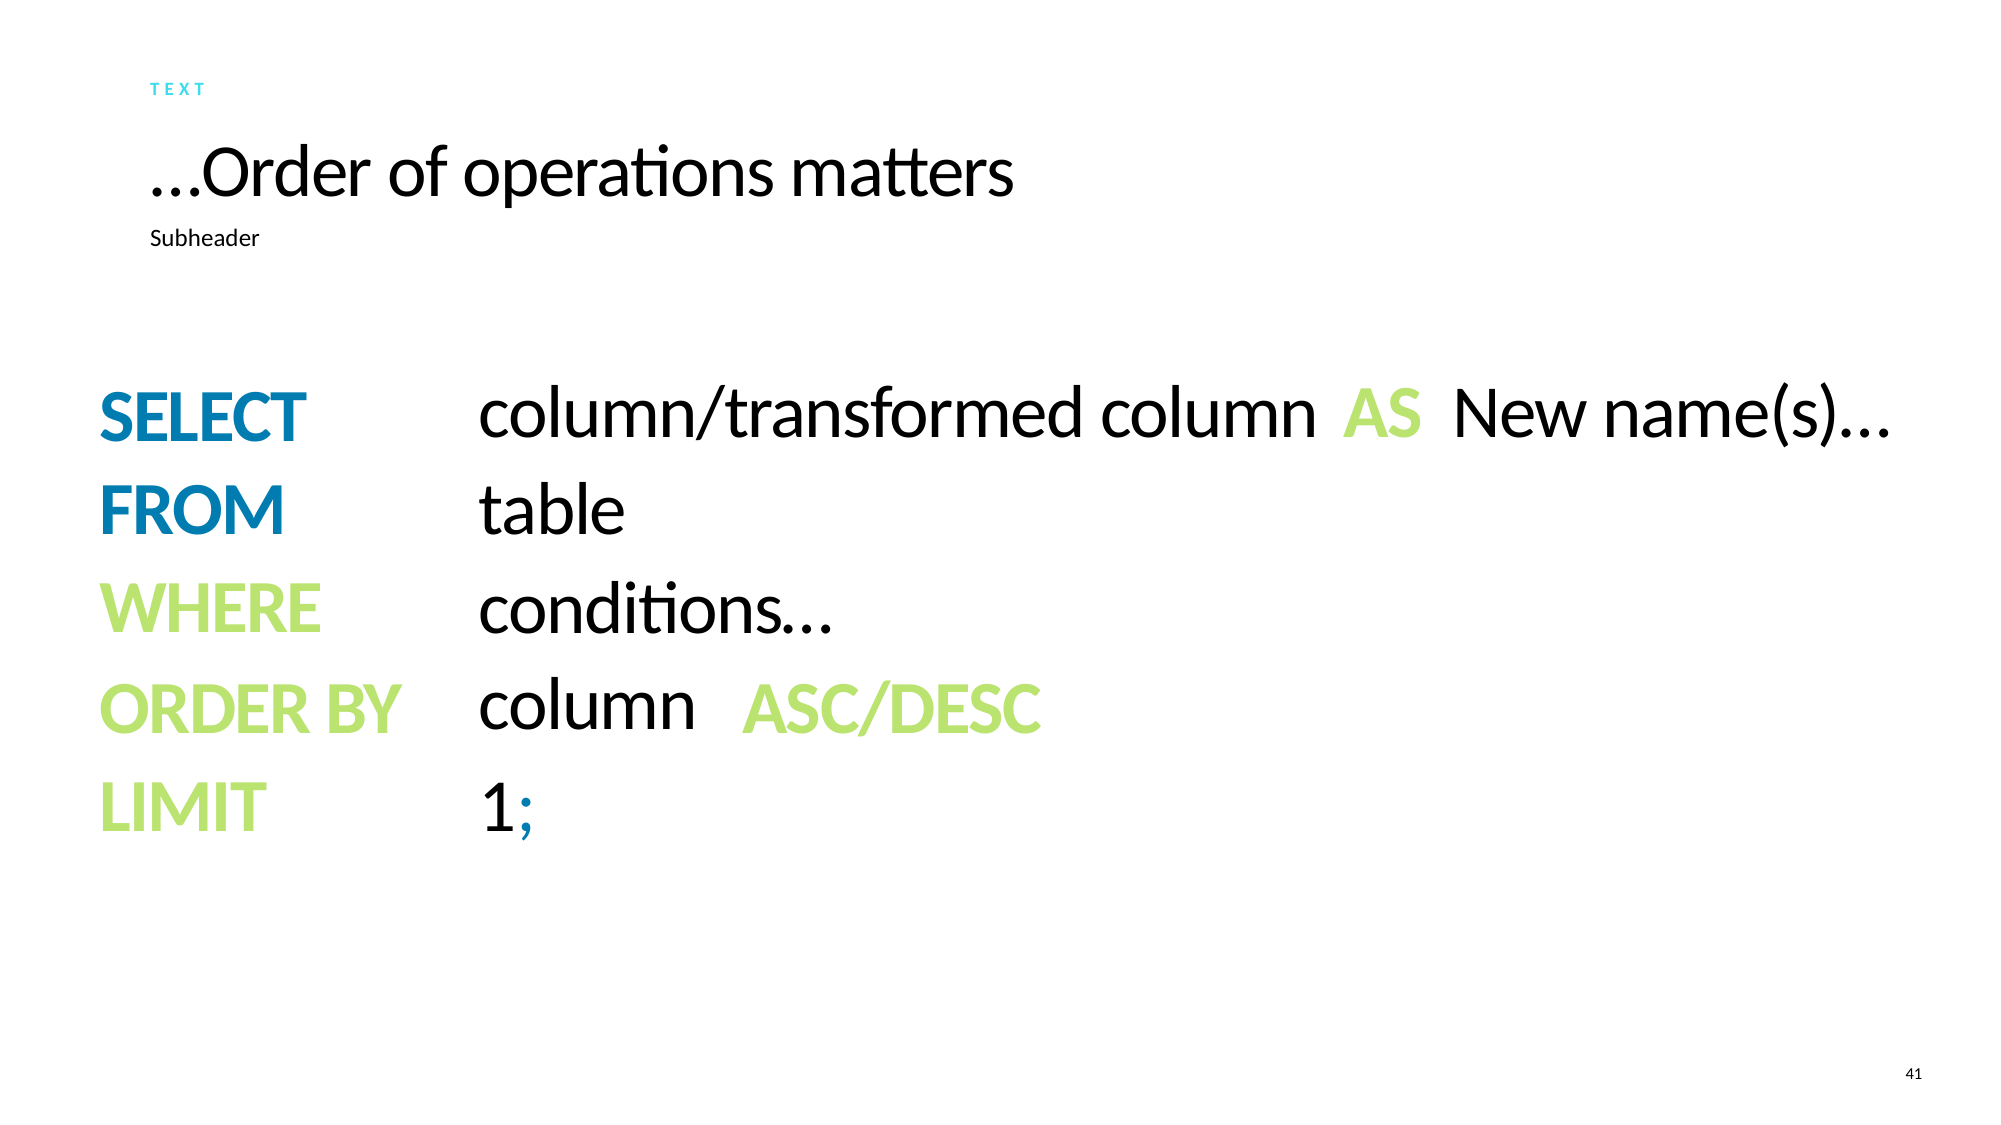

text
# …Order of operations matters
Subheader
column/transformed column
AS
New name(s)…
SELECT
FROM
table
WHERE
conditions…
column
ORDER BY
ASC/DESC
LIMIT
1;